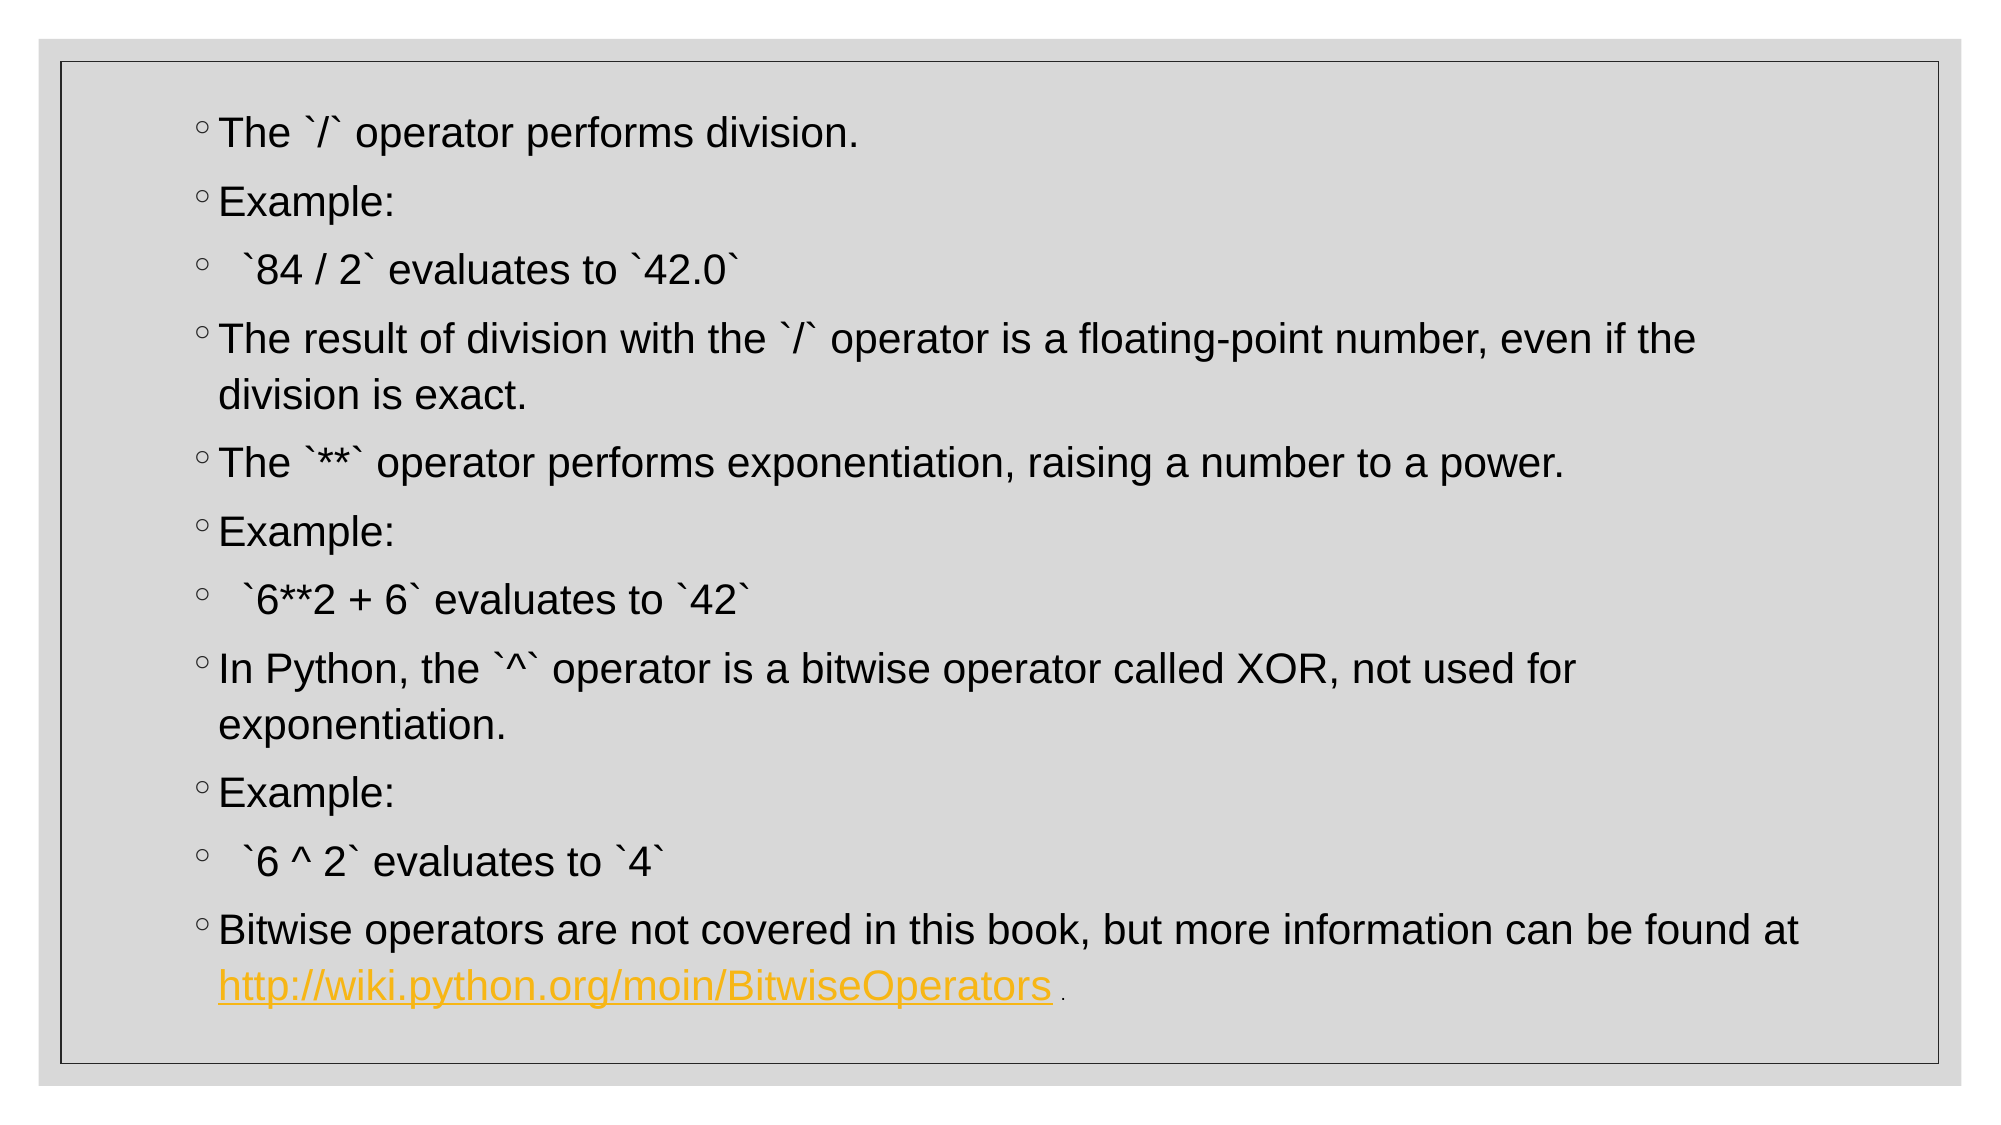

The `/` operator performs division.
Example:
  `84 / 2` evaluates to `42.0`
The result of division with the `/` operator is a floating-point number, even if the division is exact.
The `**` operator performs exponentiation, raising a number to a power.
Example:
  `6**2 + 6` evaluates to `42`
In Python, the `^` operator is a bitwise operator called XOR, not used for exponentiation.
Example:
  `6 ^ 2` evaluates to `4`
Bitwise operators are not covered in this book, but more information can be found at http://wiki.python.org/moin/BitwiseOperators .